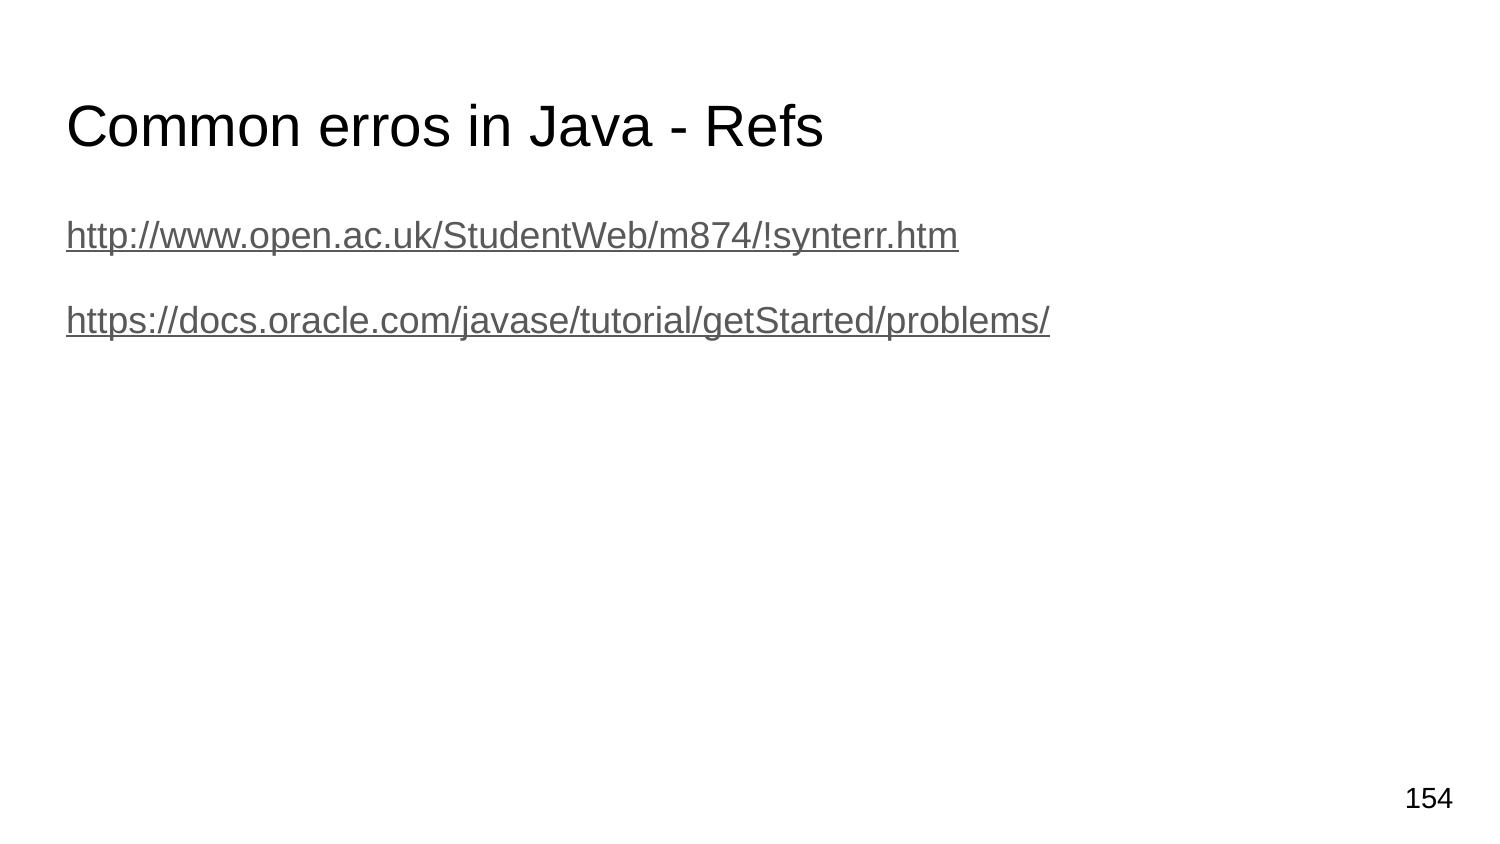

# Common erros in Java - Refs
http://www.open.ac.uk/StudentWeb/m874/!synterr.htm
https://docs.oracle.com/javase/tutorial/getStarted/problems/
154